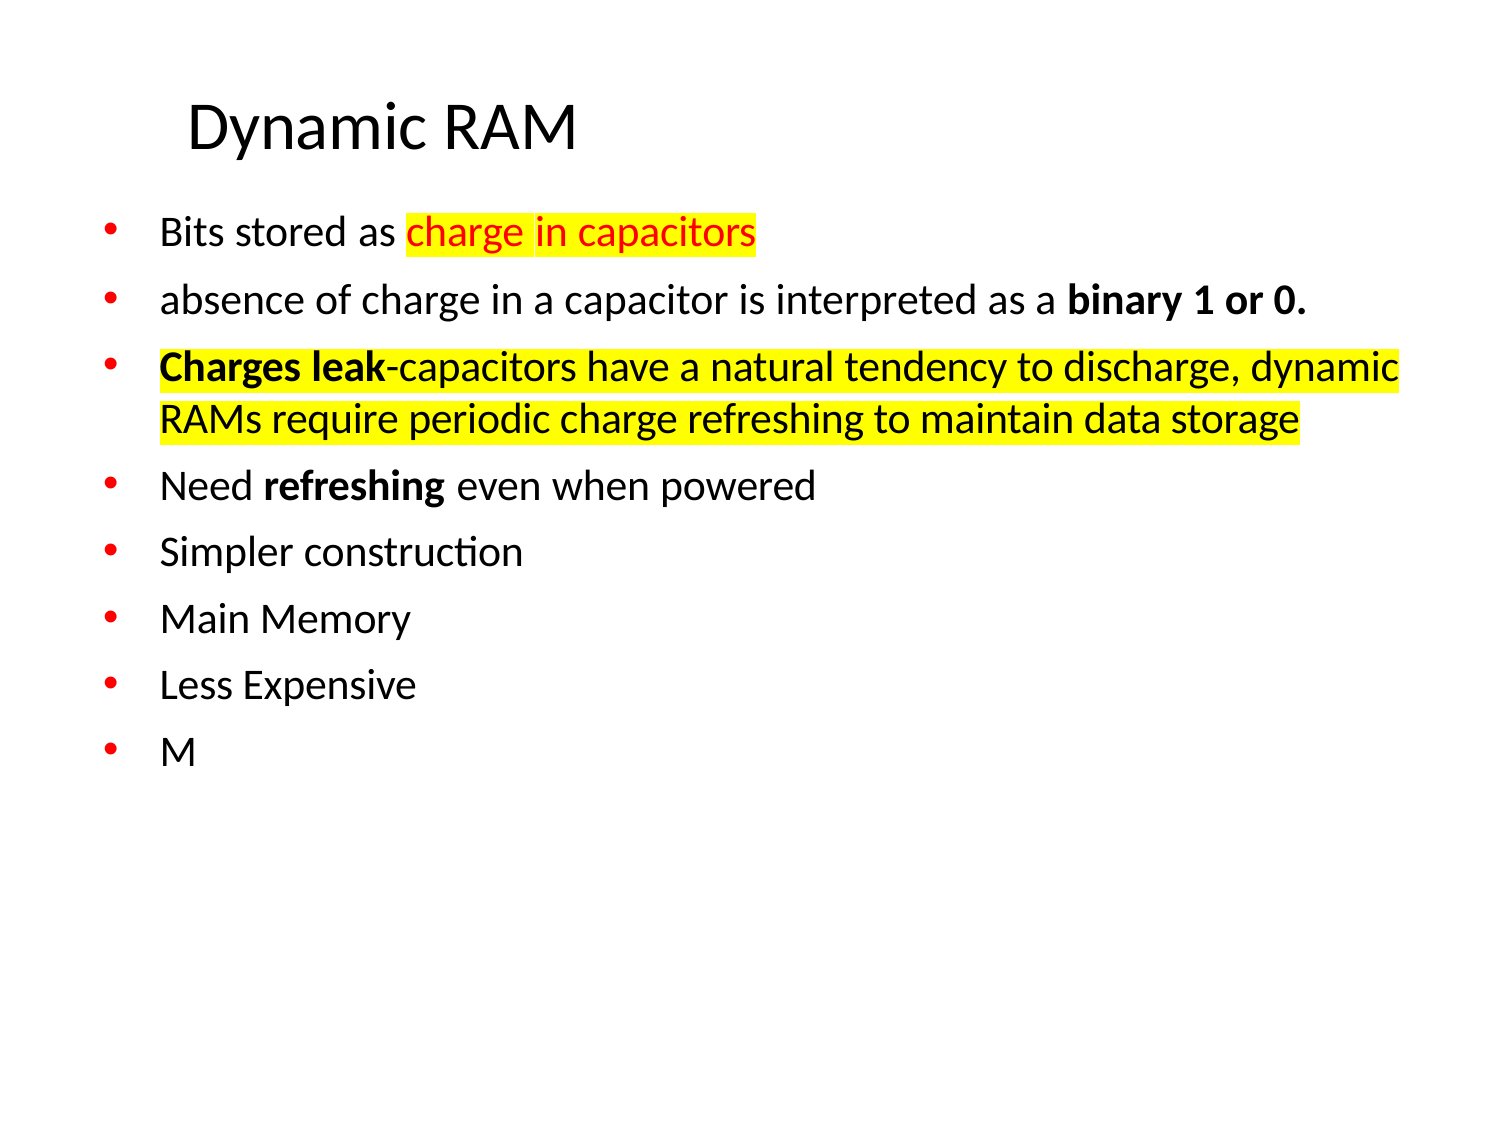

# Dynamic RAM
Bits stored as charge in capacitors
absence of charge in a capacitor is interpreted as a binary 1 or 0.
Charges leak-capacitors have a natural tendency to discharge, dynamic RAMs require periodic charge refreshing to maintain data storage
Need refreshing even when powered
Simpler construction
Main Memory
Less Expensive
M